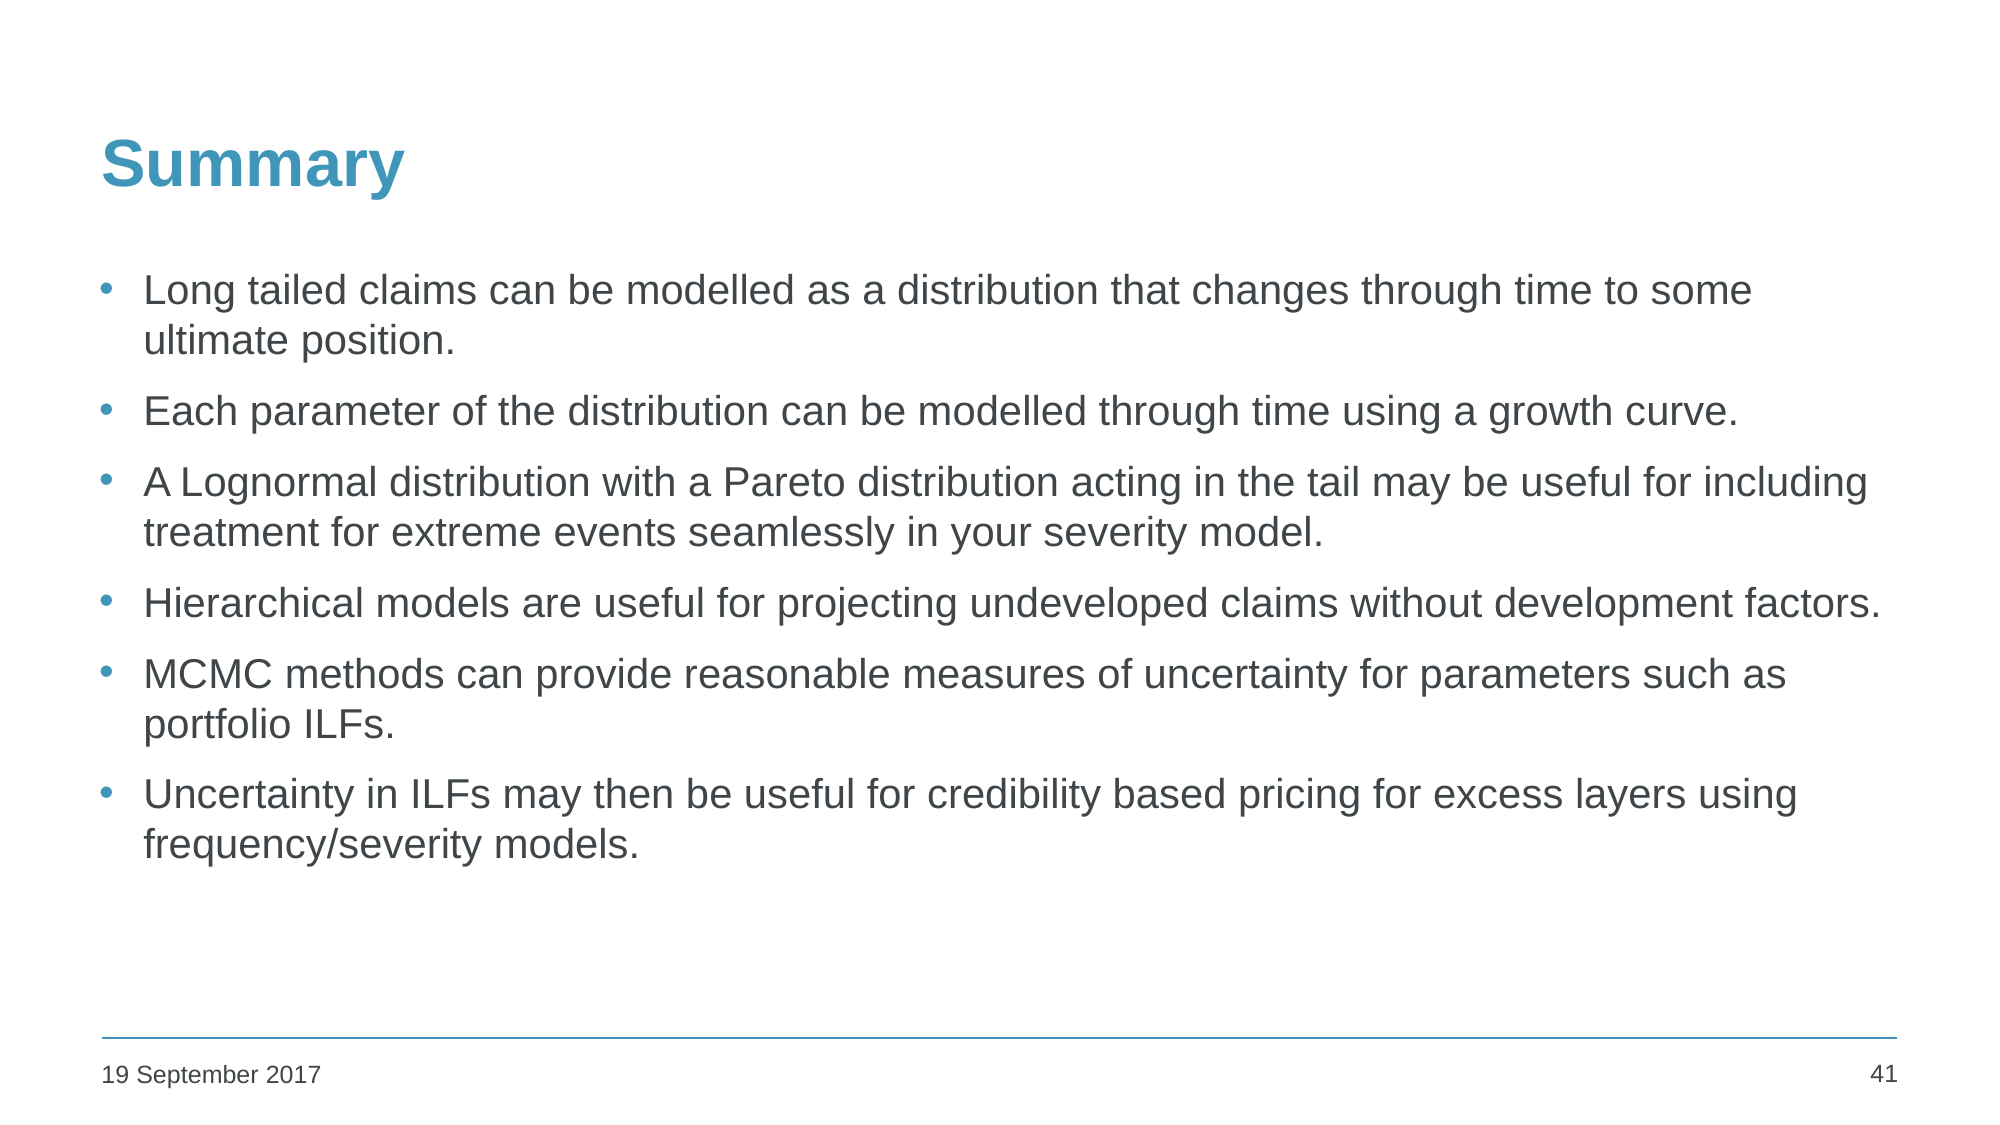

# Summary
Long tailed claims can be modelled as a distribution that changes through time to some ultimate position.
Each parameter of the distribution can be modelled through time using a growth curve.
A Lognormal distribution with a Pareto distribution acting in the tail may be useful for including treatment for extreme events seamlessly in your severity model.
Hierarchical models are useful for projecting undeveloped claims without development factors.
MCMC methods can provide reasonable measures of uncertainty for parameters such as portfolio ILFs.
Uncertainty in ILFs may then be useful for credibility based pricing for excess layers using frequency/severity models.
41
19 September 2017